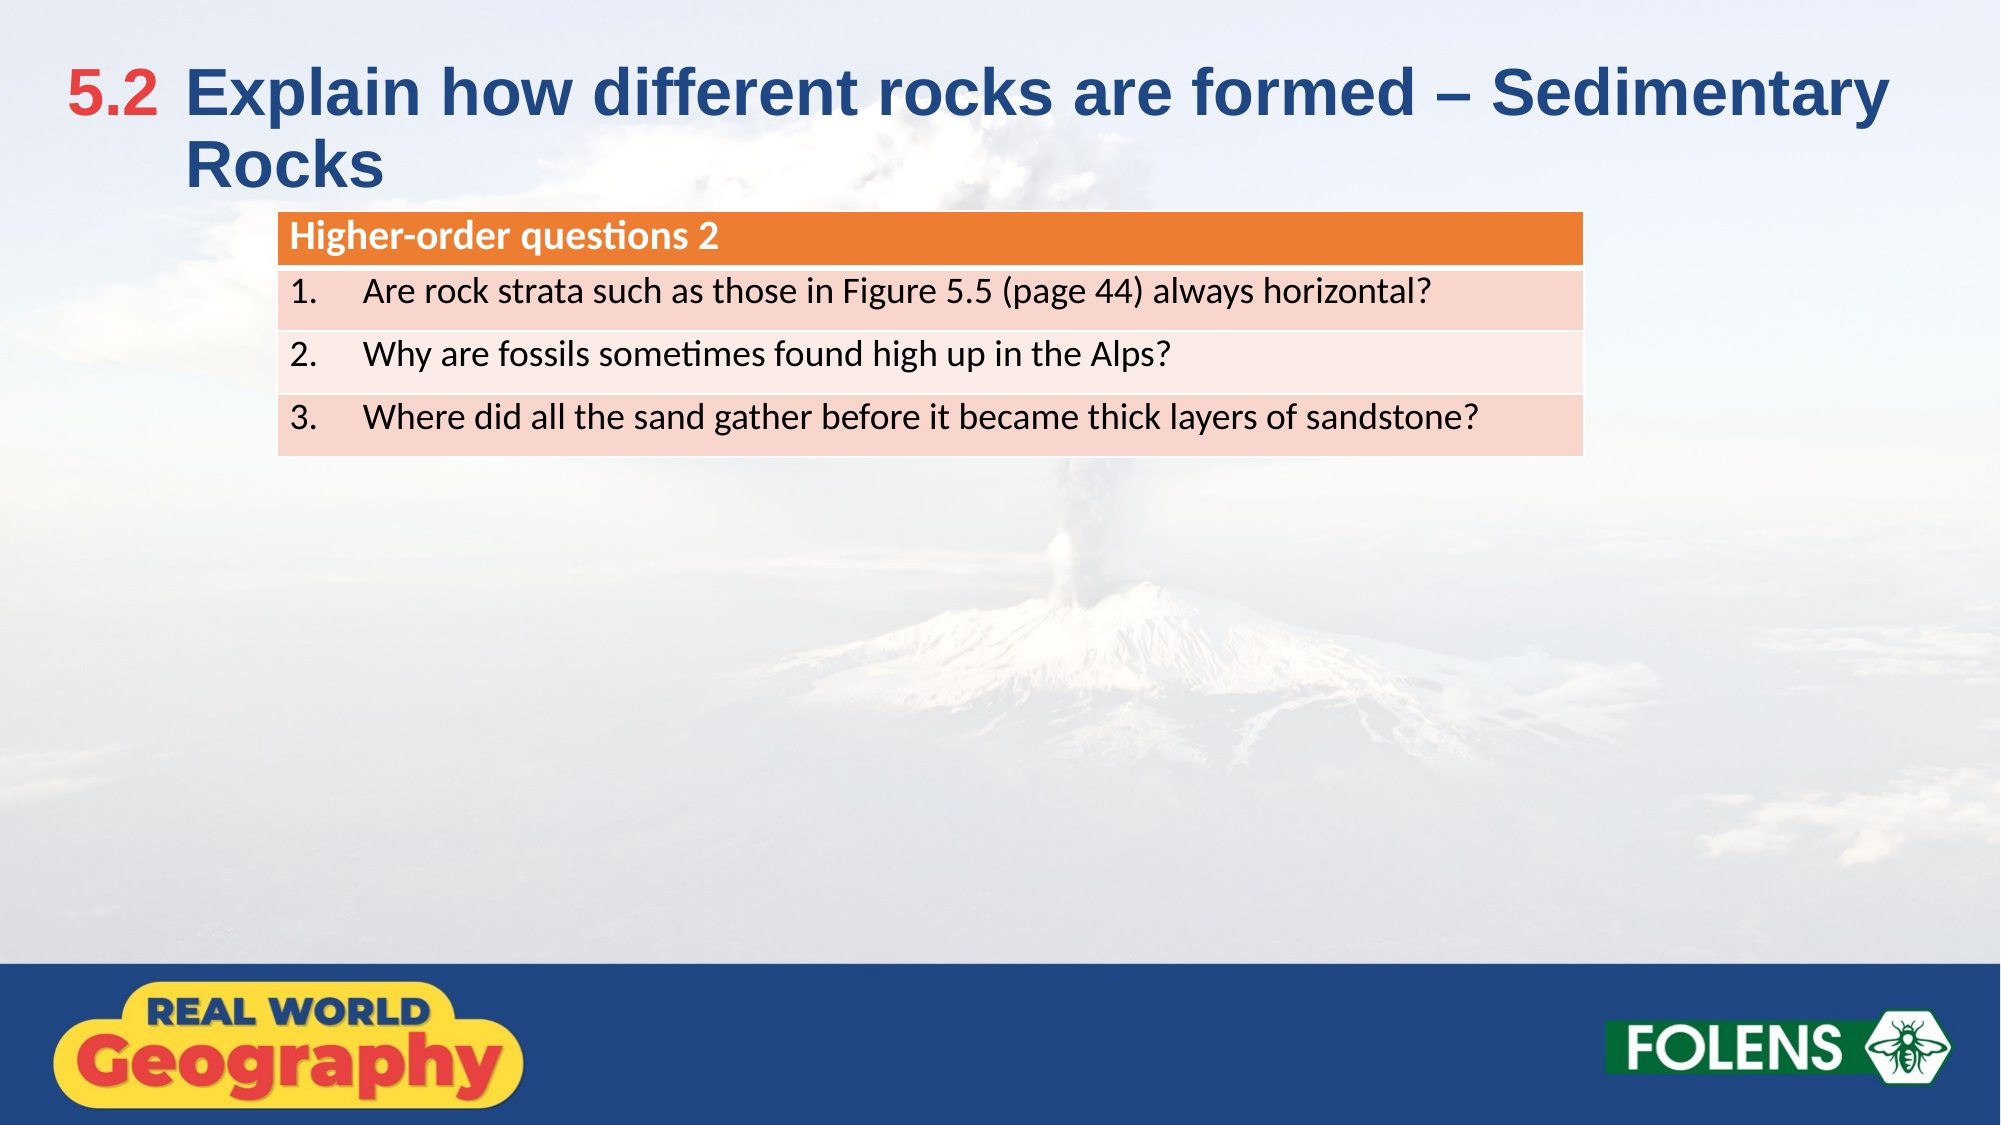

5.2 	Explain how different rocks are formed – Sedimentary Rocks
| Higher-order questions 2 |
| --- |
| 1. Are rock strata such as those in Figure 5.5 (page 44) always horizontal? |
| 2. Why are fossils sometimes found high up in the Alps? |
| 3. Where did all the sand gather before it became thick layers of sandstone? |